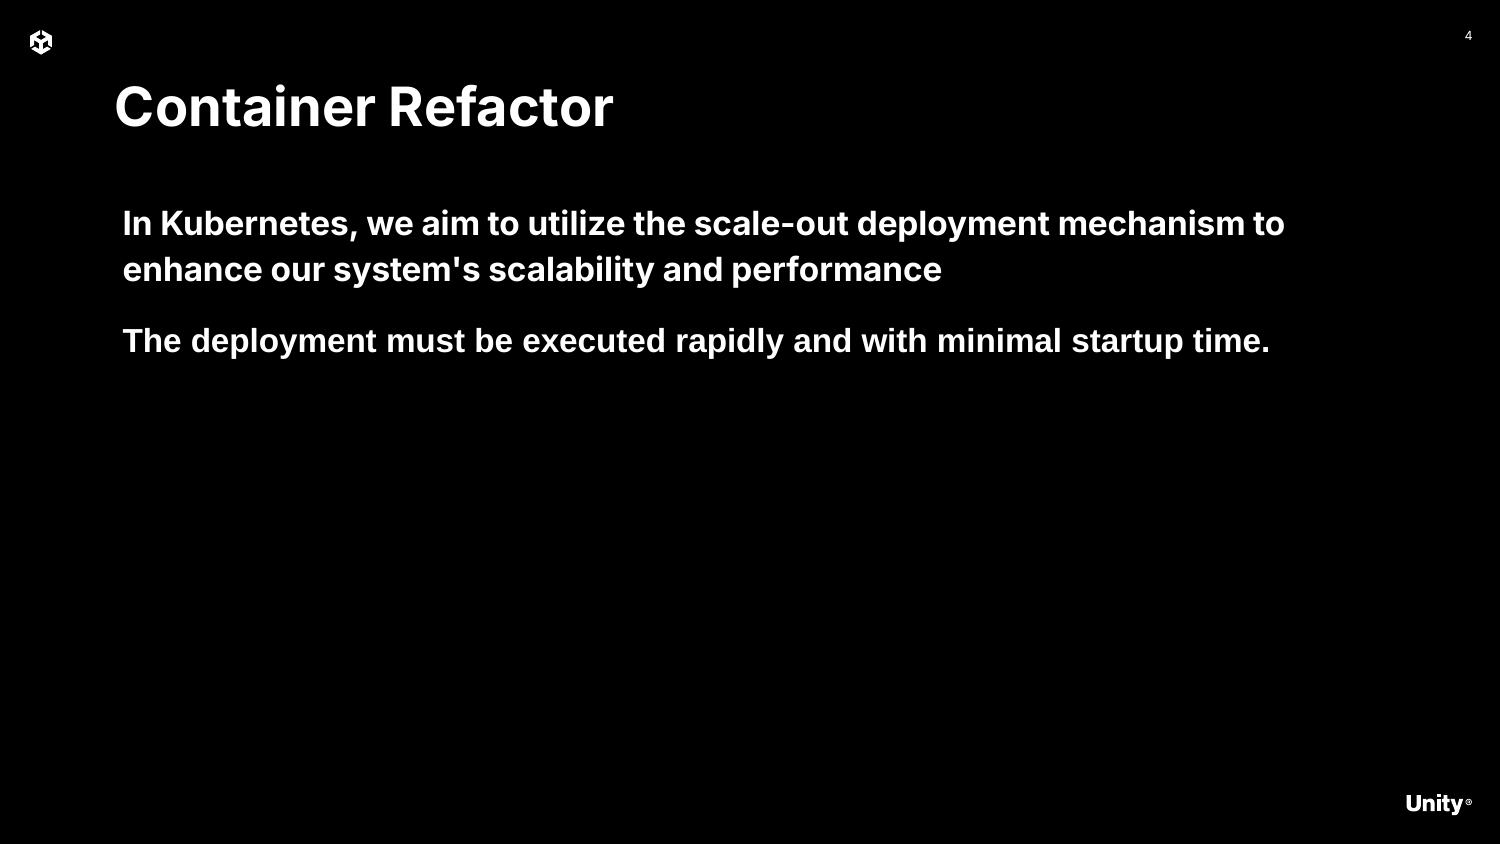

Container Refactor

In Kubernetes, we aim to utilize the scale-out deployment mechanism to enhance our system's scalability and performance
The deployment must be executed rapidly and with minimal startup time.